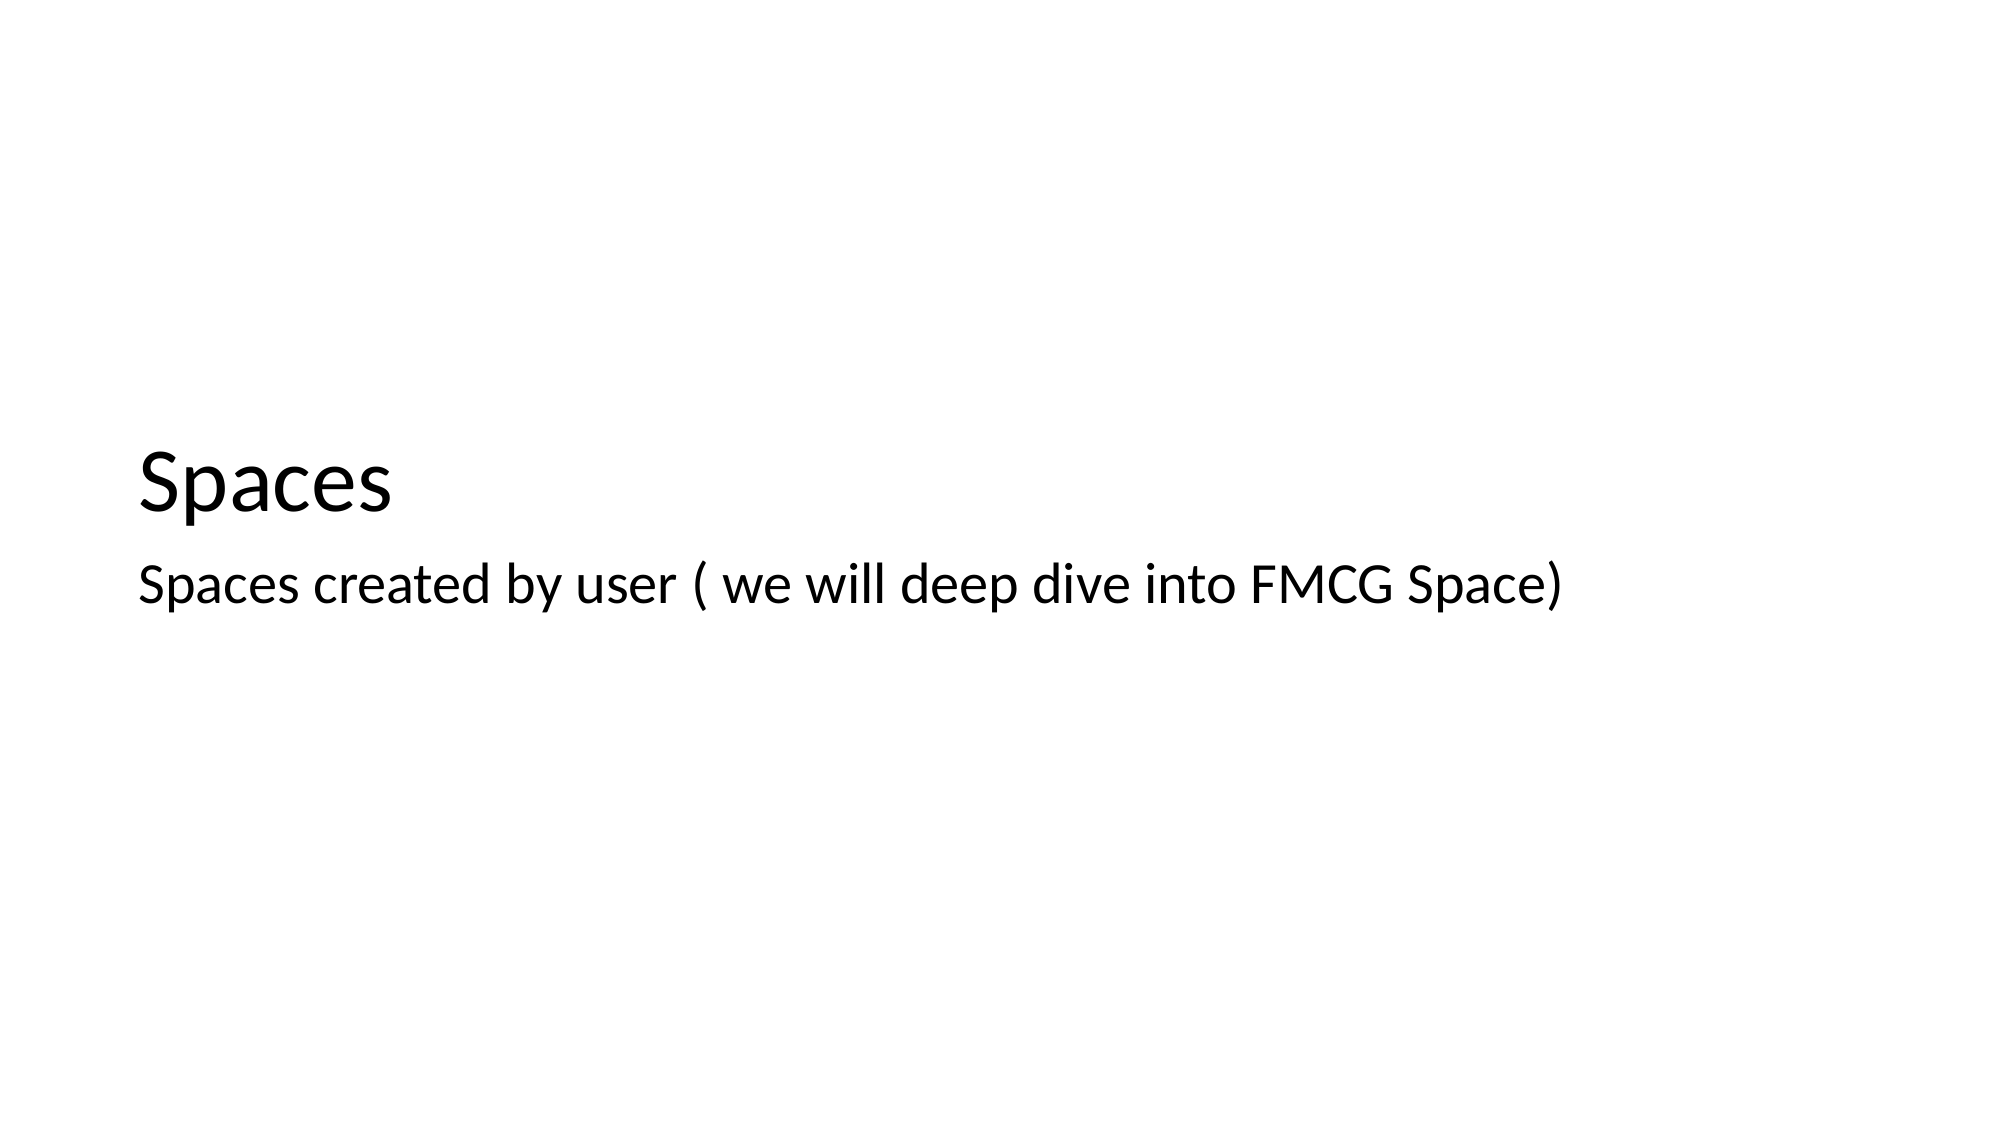

# Spaces
Spaces created by user ( we will deep dive into FMCG Space)